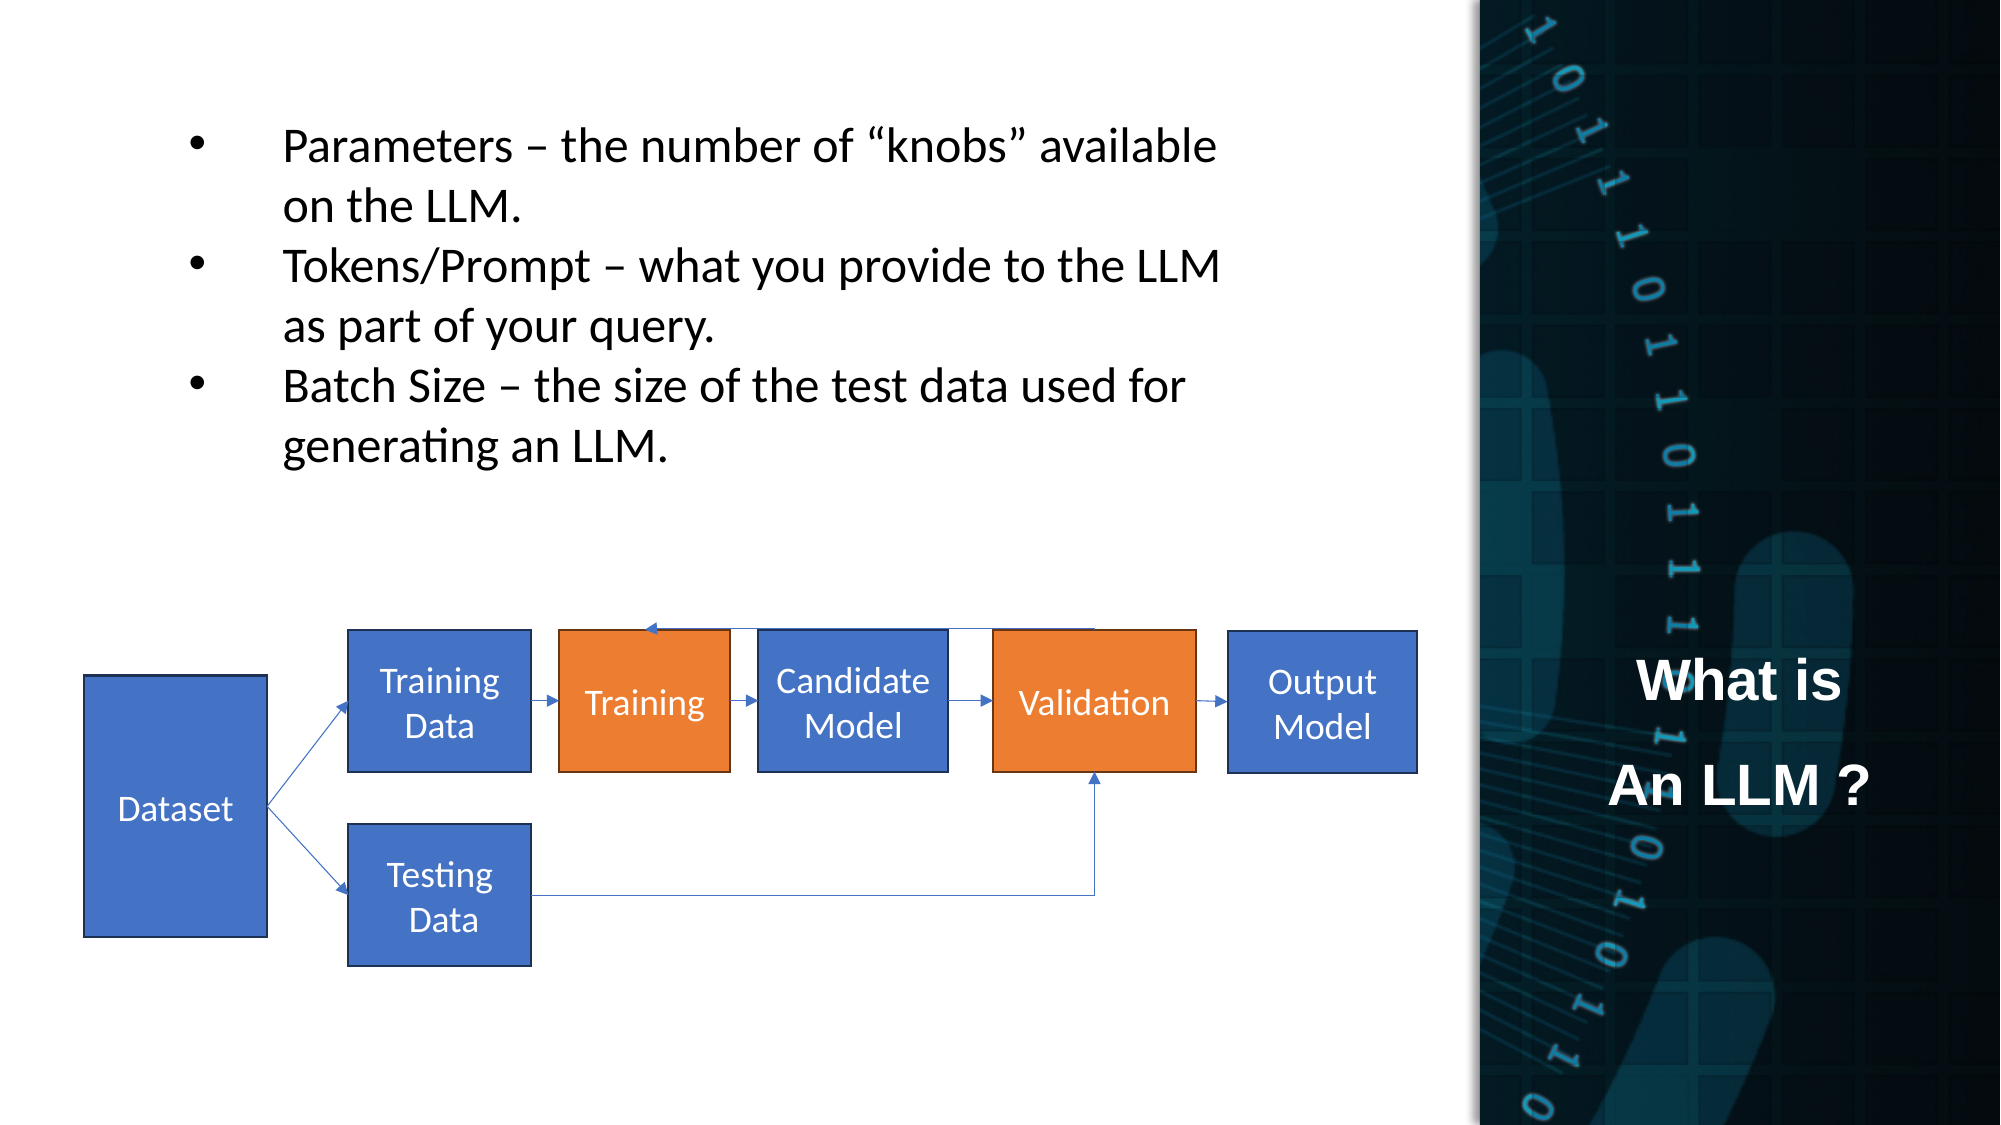

What is
An LLM ?
Parameters – the number of “knobs” available on the LLM.
Tokens/Prompt – what you provide to the LLM as part of your query.
Batch Size – the size of the test data used for generating an LLM.

Training
Data
Training
Candidate
Model
Validation
Output
Model
Dataset
Testing
 Data